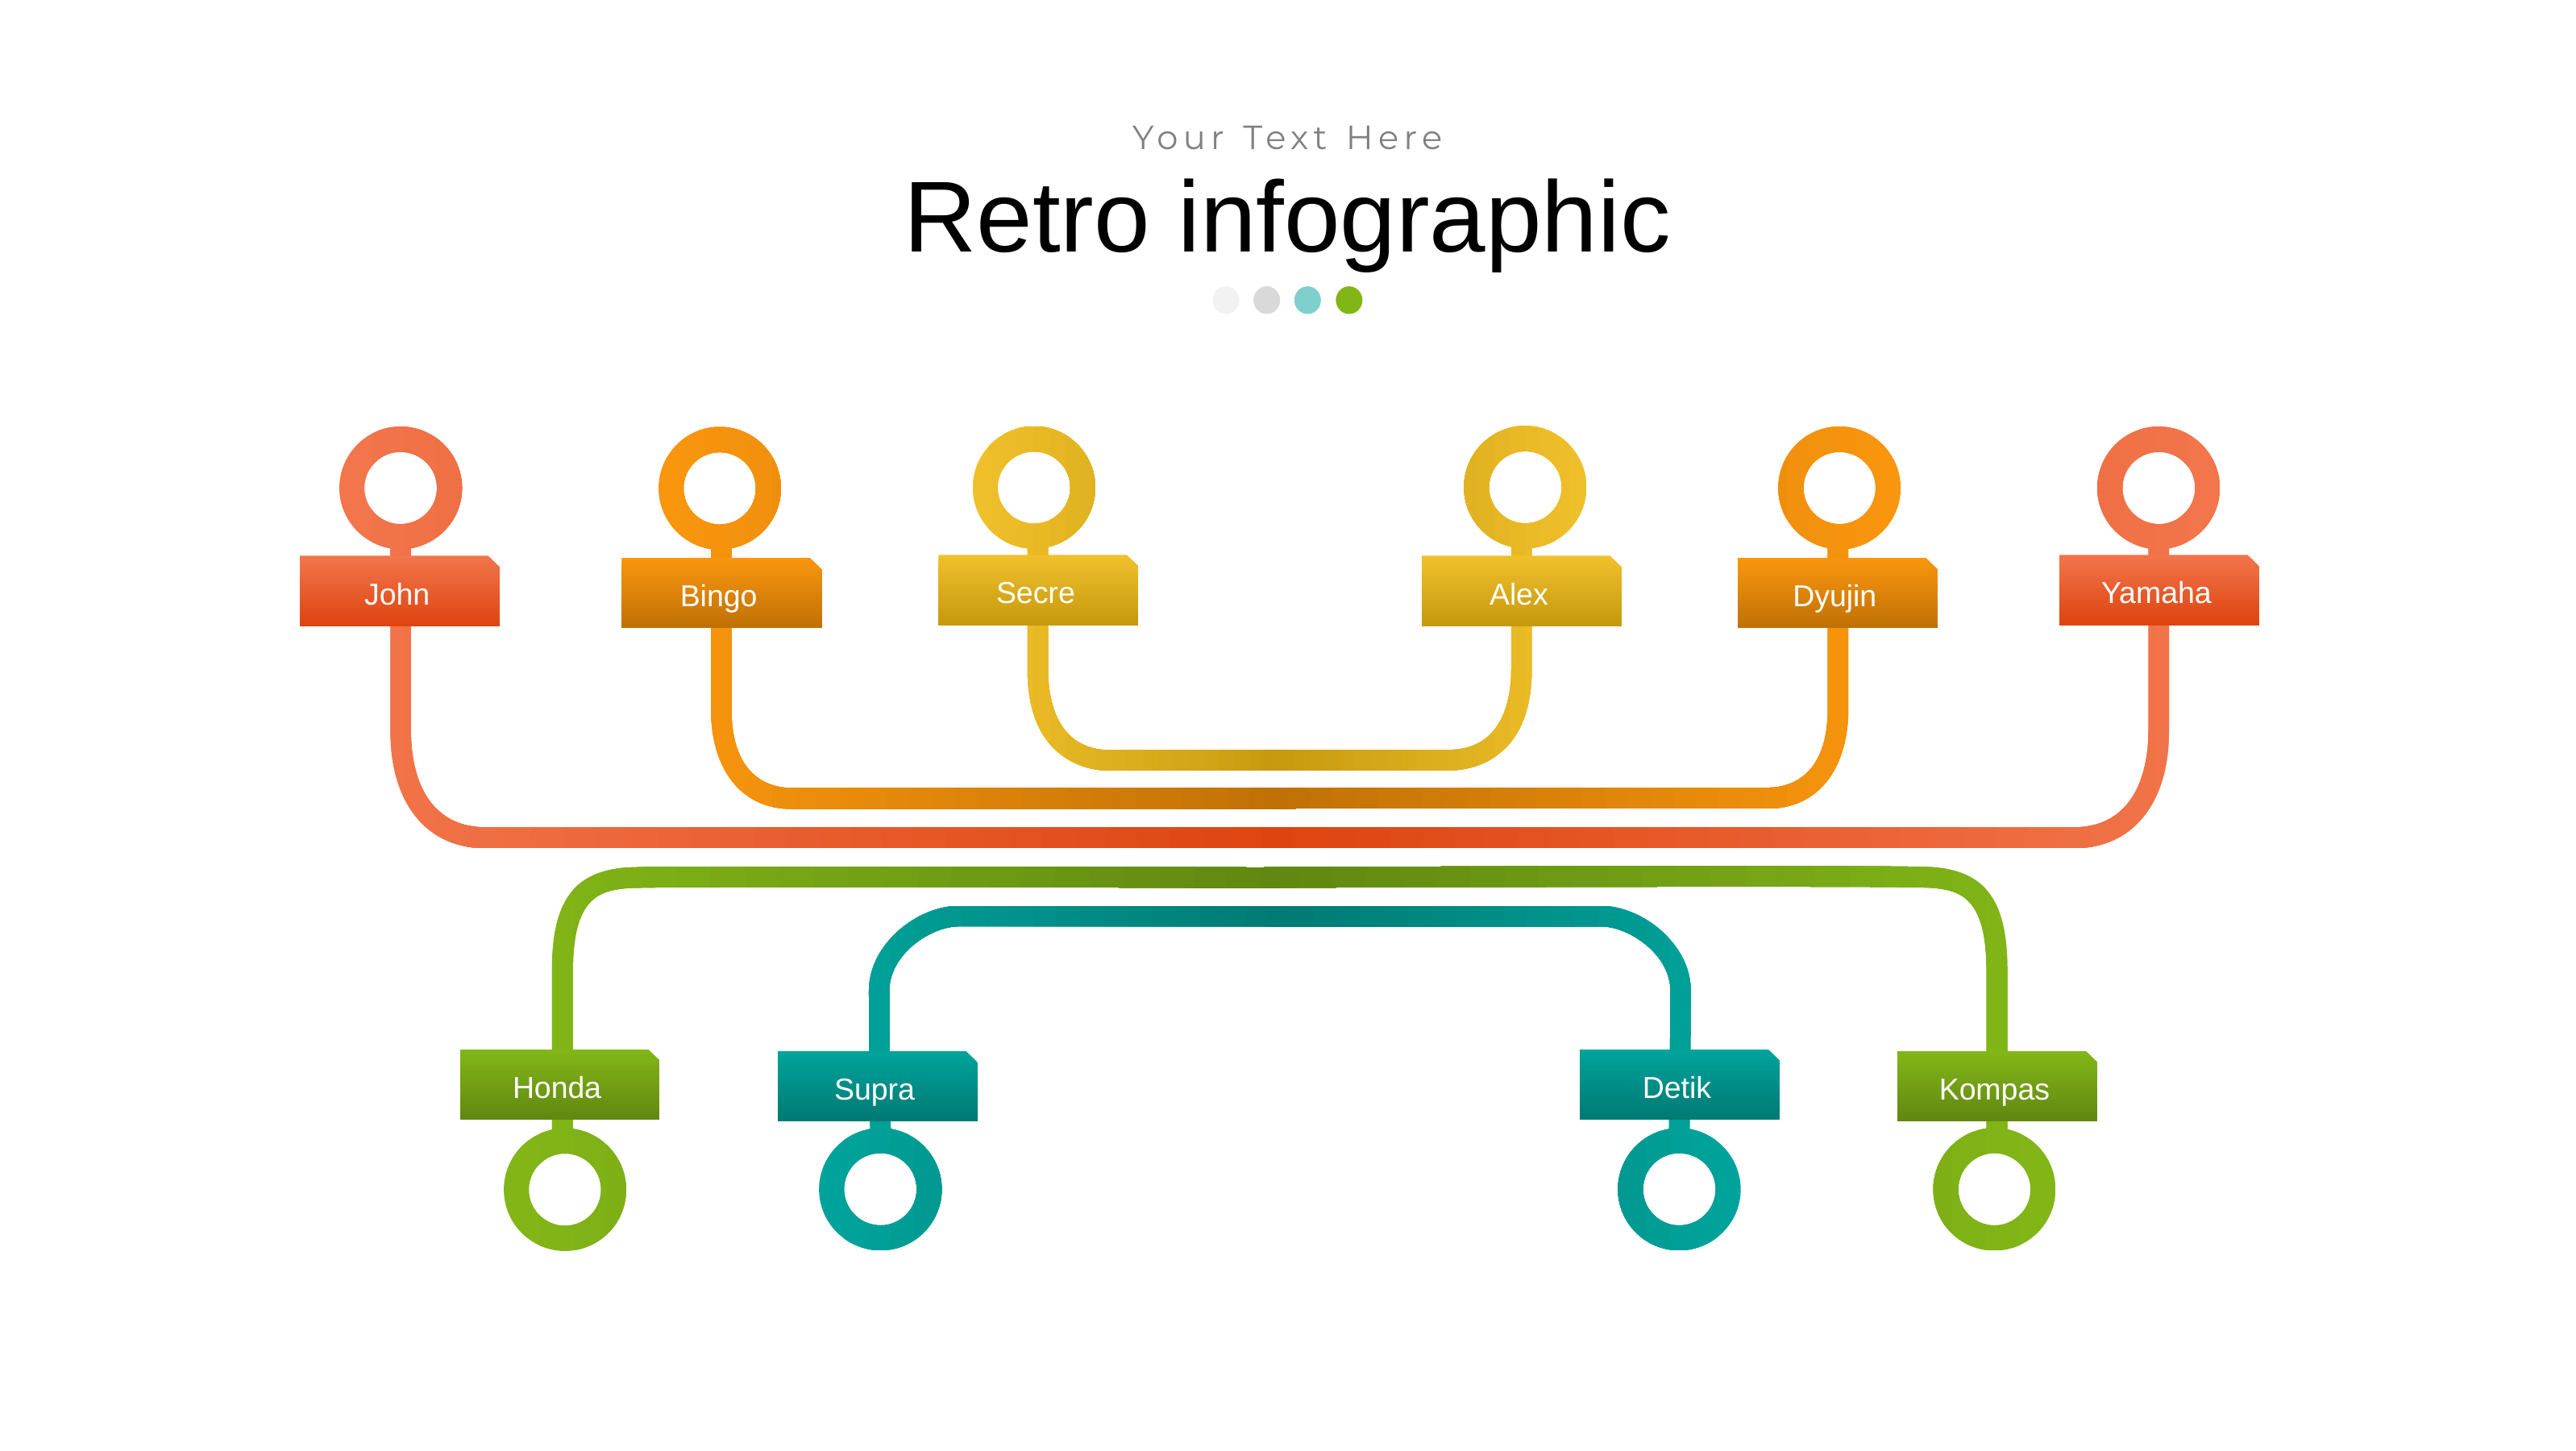

Your Text Here

Retro infographic

Secre
Yamaha
John
Alex
Bingo
Dyujin

Honda
Detik
Supra
Kompas